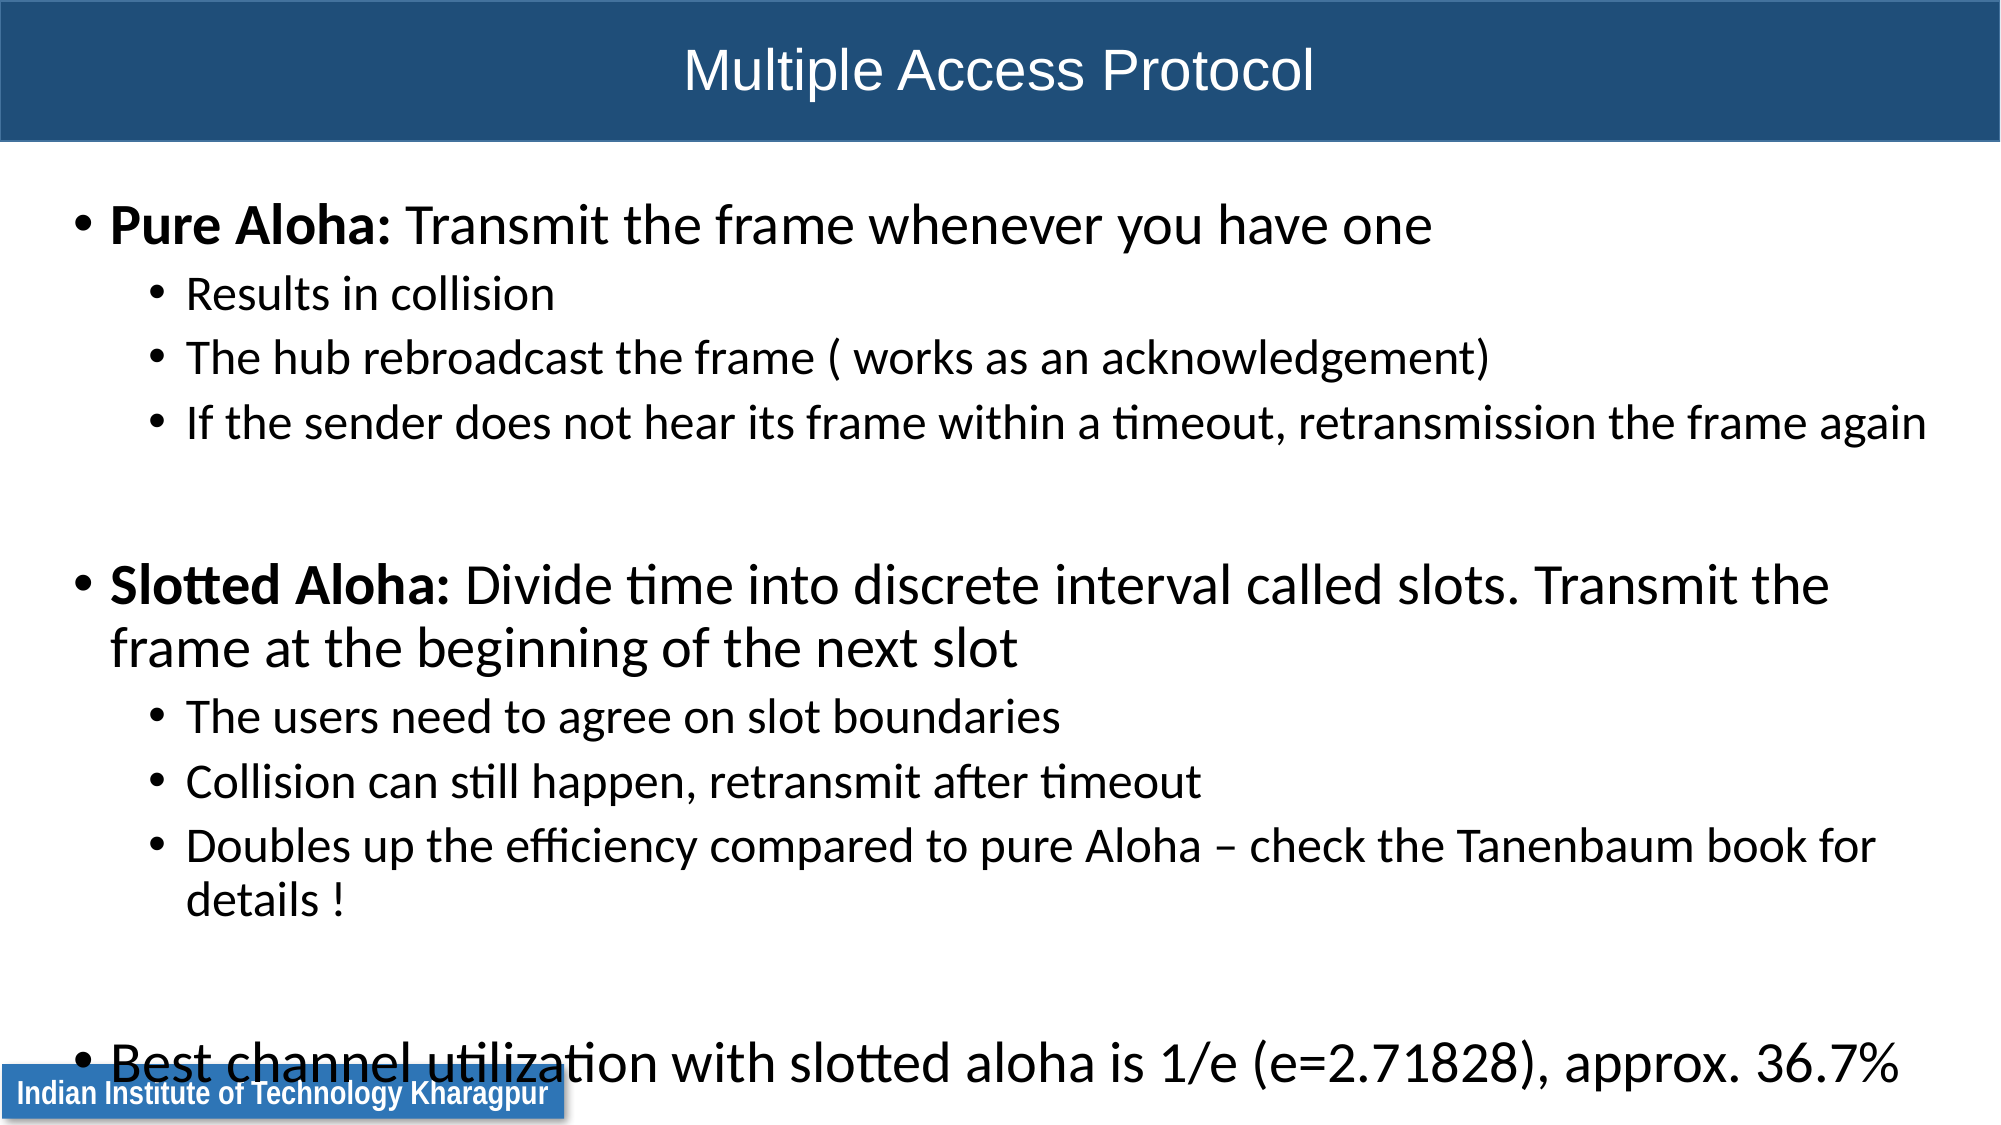

# Multiple Access Protocol
Pure Aloha: Transmit the frame whenever you have one
Results in collision
The hub rebroadcast the frame ( works as an acknowledgement)
If the sender does not hear its frame within a timeout, retransmission the frame again

Slotted Aloha: Divide time into discrete interval called slots. Transmit the frame at the beginning of the next slot
The users need to agree on slot boundaries
Collision can still happen, retransmit after timeout
Doubles up the efficiency compared to pure Aloha – check the Tanenbaum book for details !

Best channel utilization with slotted aloha is 1/e (e=2.71828), approx. 36.7%